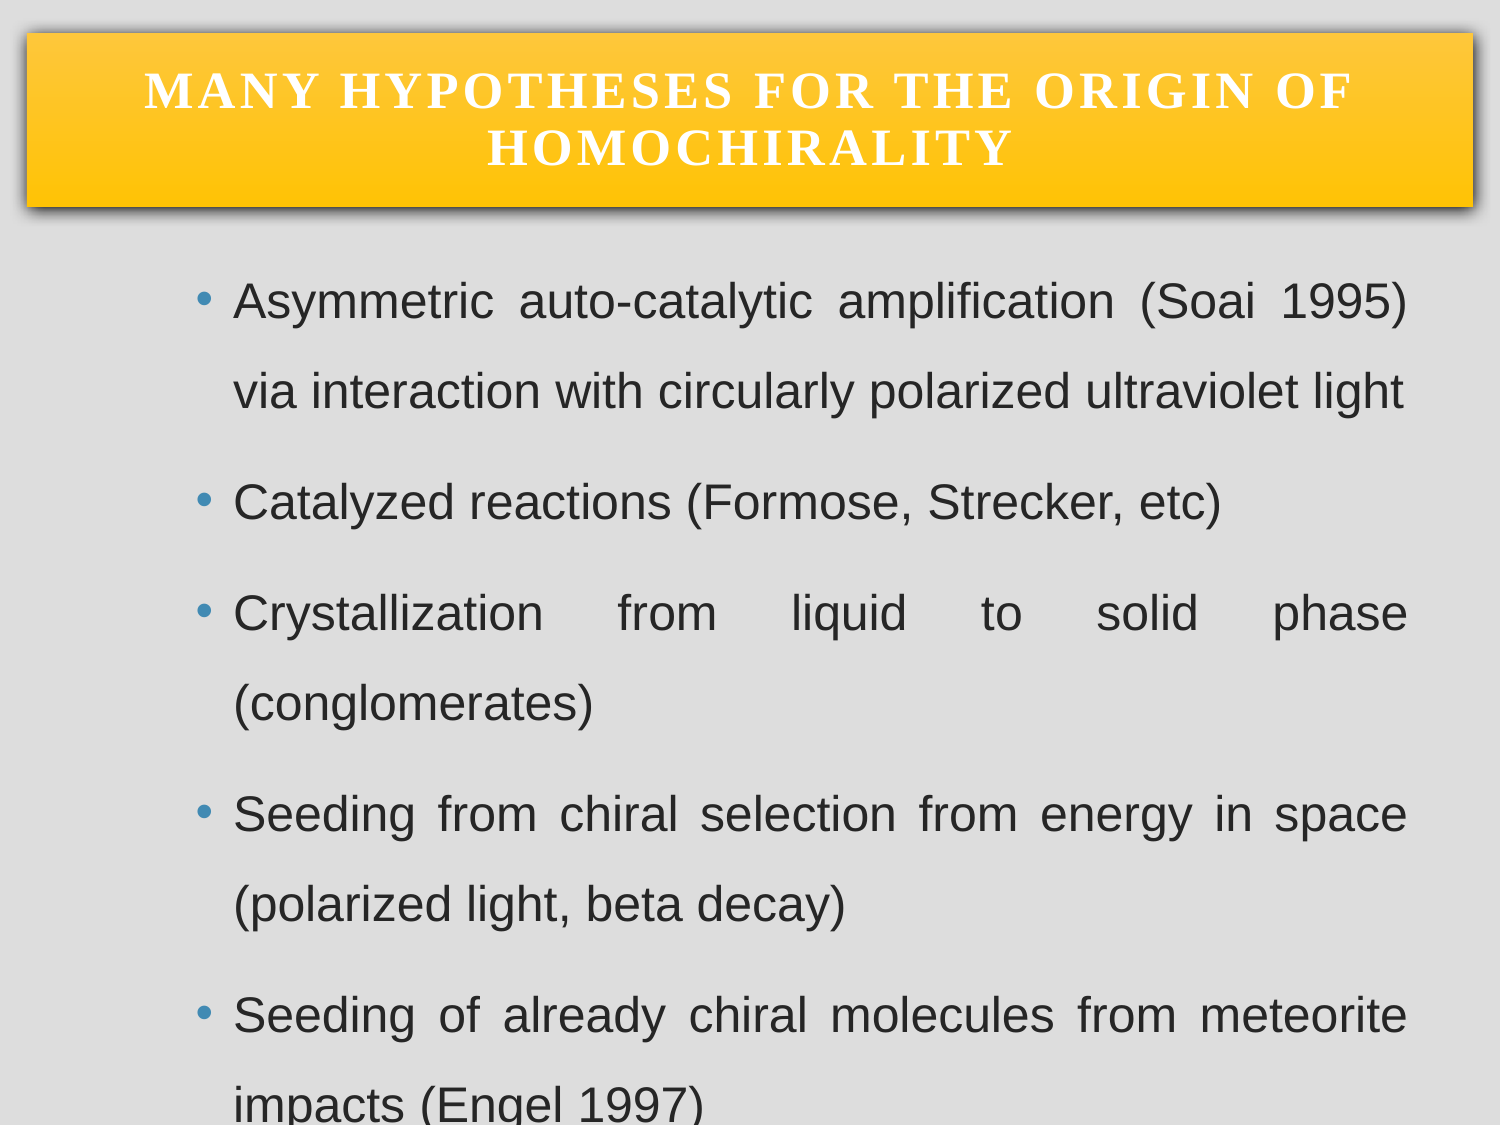

# Many hypotheses for the origin of homochirality
Asymmetric auto-catalytic amplification (Soai 1995) via interaction with circularly polarized ultraviolet light
Catalyzed reactions (Formose, Strecker, etc)
Crystallization from liquid to solid phase (conglomerates)
Seeding from chiral selection from energy in space (polarized light, beta decay)
Seeding of already chiral molecules from meteorite impacts (Engel 1997)